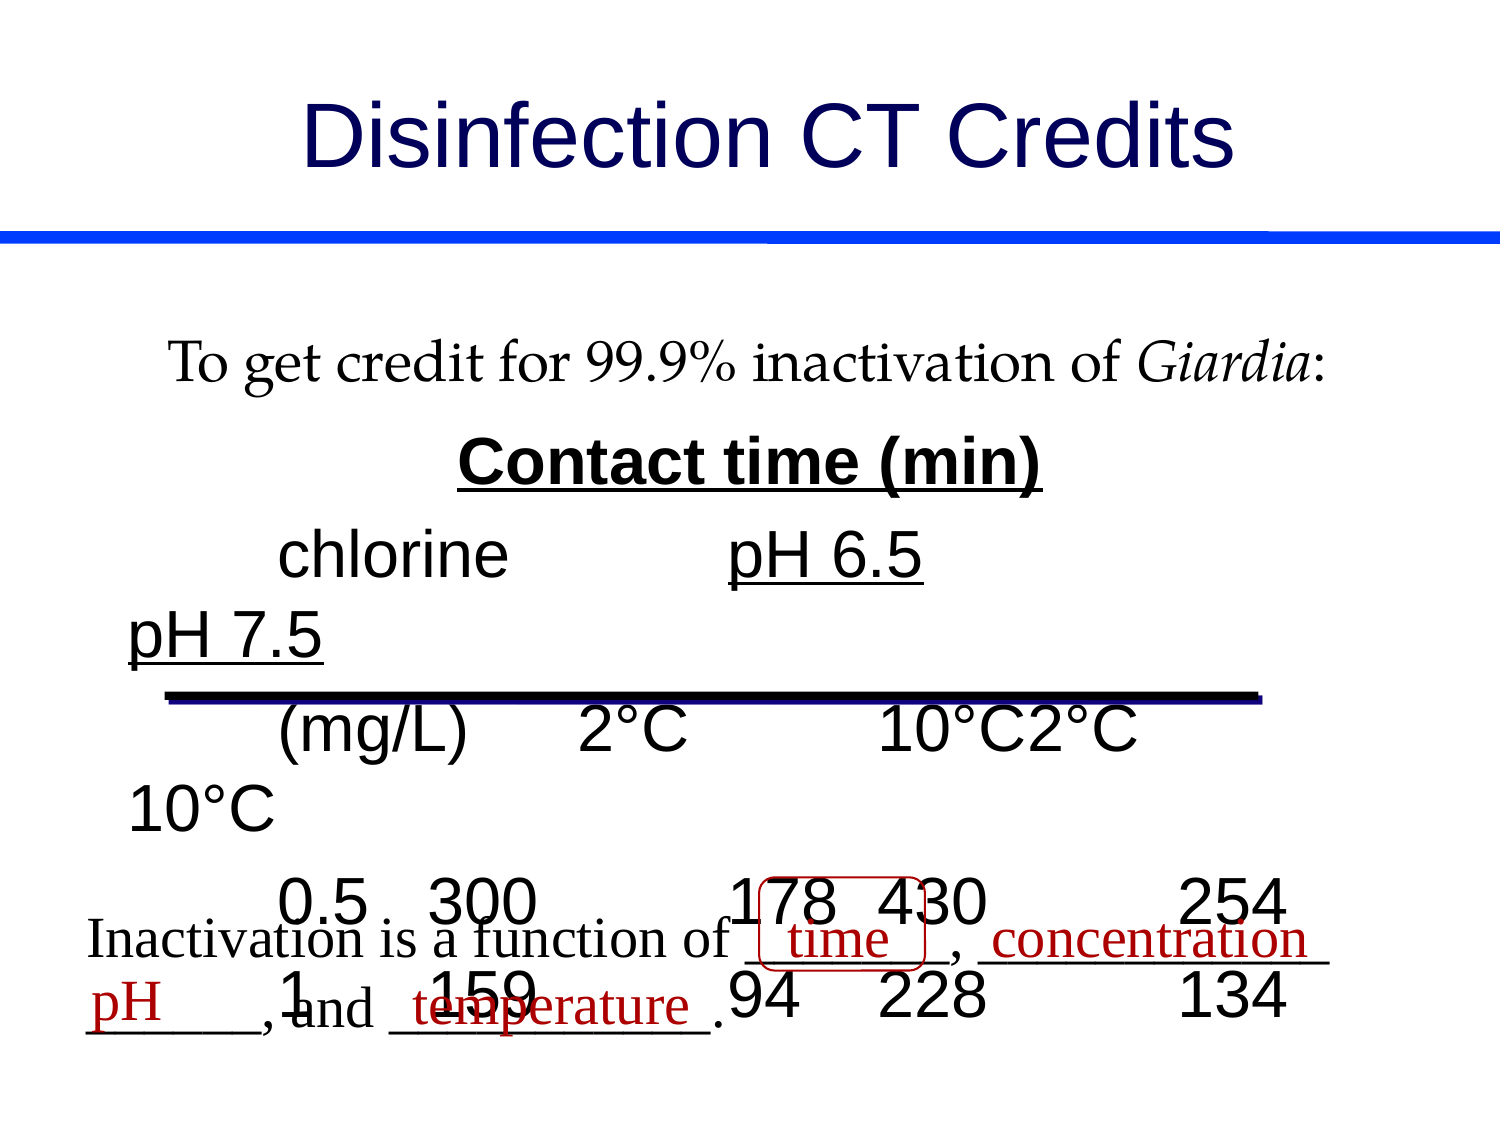

# Disinfection CT Credits
To get credit for 99.9% inactivation of Giardia:
Contact time (min)
	chlorine		pH 6.5			pH 7.5
	(mg/L) 	2°C		10°C	2°C		10°C
	0.5	300		178	430		254
	1	159		94	228		134

Inactivation is a function of _______, ____________
______, and ___________.
time
concentration
pH
temperature